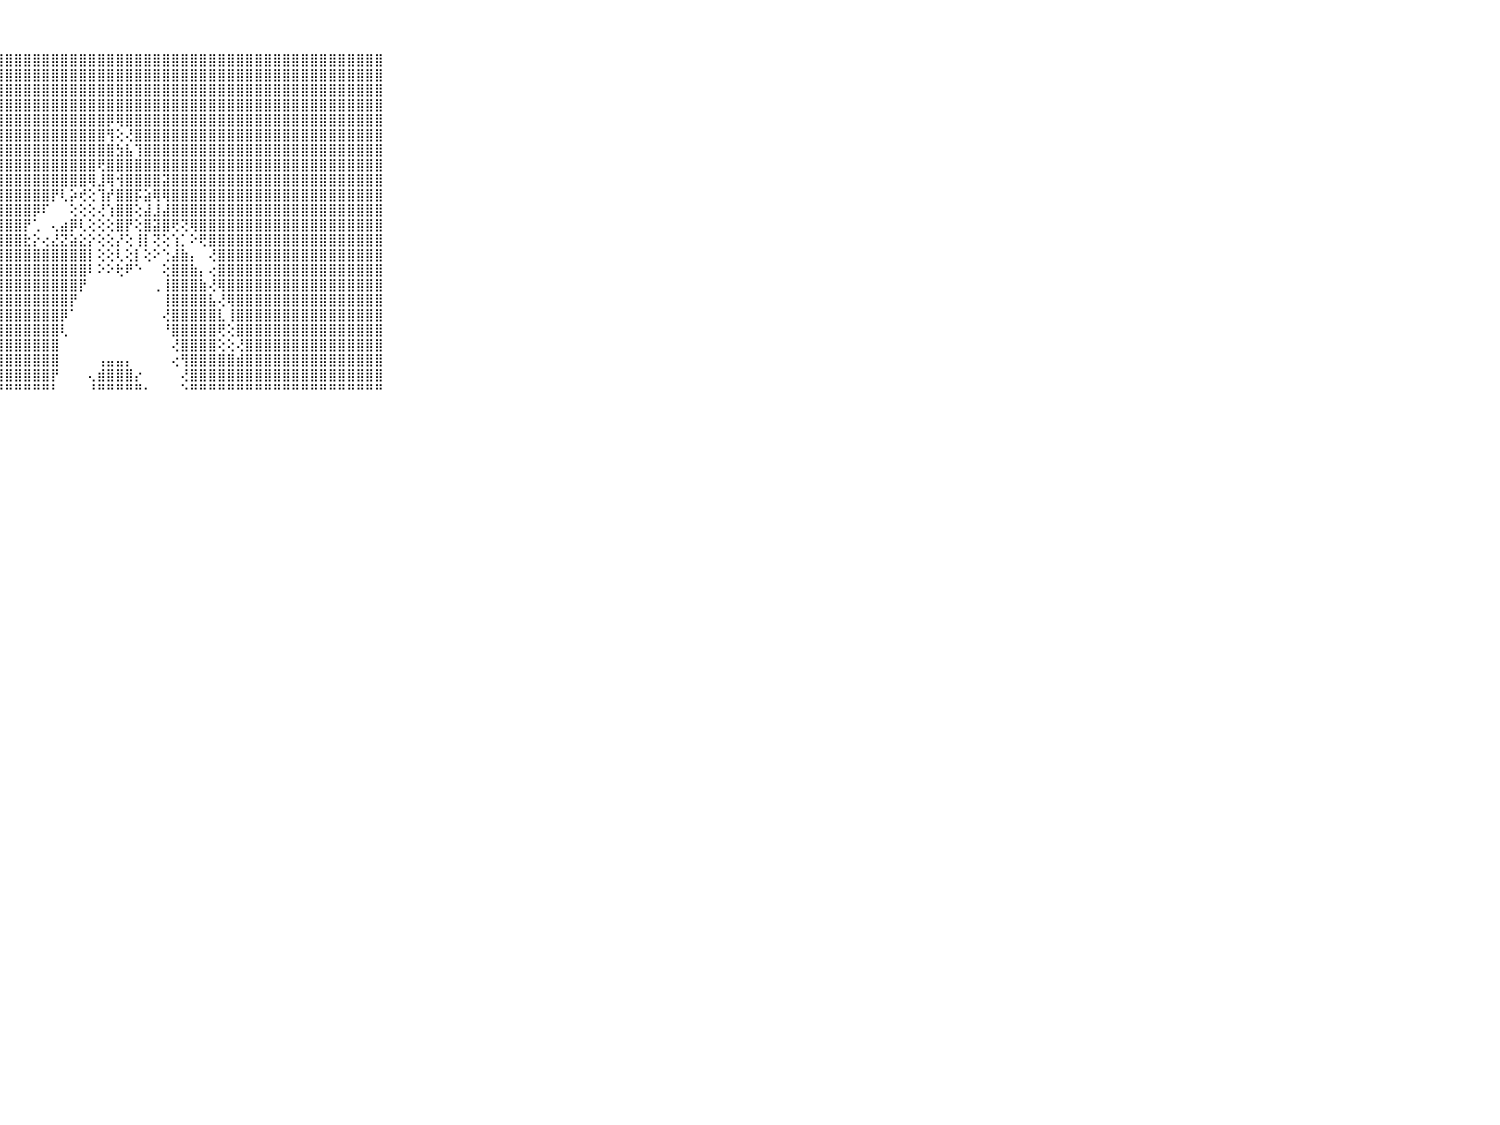

⠀⠀⠀⠀⠀⠀⠀⠀⠀⠀⠀⣿⣿⣿⣿⣿⣿⣿⣿⣿⣿⣿⣿⣿⣿⣿⣿⣿⣿⣿⣿⣿⣿⣿⣿⣿⣿⣿⣿⣿⣿⣿⣿⣿⣿⣿⣿⣿⣿⣿⣿⣿⣿⣿⣿⣿⣿⣿⣿⣿⣿⣿⣿⣿⣿⣿⣿⣿⣿⠀⠀⠀⠀⠀⠀⠀⠀⠀⠀⠀⠀
⠀⠀⠀⠀⠀⠀⠀⠀⠀⠀⠀⣿⣿⣿⣿⣿⣿⣿⣿⣿⣿⣿⣿⣿⣿⣿⣿⣿⣿⣿⣿⣿⣿⣿⣿⣿⣿⣿⣿⣿⣿⣿⣿⣿⣿⣿⣿⣿⣿⣿⣿⣿⣿⣿⣿⣿⣿⣿⣿⣿⣿⣿⣿⣿⣿⣿⣿⣿⣿⠀⠀⠀⠀⠀⠀⠀⠀⠀⠀⠀⠀
⠀⠀⠀⠀⠀⠀⠀⠀⠀⠀⠀⣿⣿⣿⣿⣿⣿⣿⣿⣿⣿⣿⣿⣿⣿⣿⣿⣿⣿⣿⣿⣿⣿⣿⣿⣿⣿⣿⣿⣿⣿⣿⣿⣿⣿⣿⣿⣿⣿⣿⣿⣿⣿⣿⣿⣿⣿⣿⣿⣿⣿⣿⣿⣿⣿⣿⣿⣿⣿⠀⠀⠀⠀⠀⠀⠀⠀⠀⠀⠀⠀
⠀⠀⠀⠀⠀⠀⠀⠀⠀⠀⠀⣿⣿⣿⣿⣿⣿⣿⣿⣿⣿⣿⣿⣿⣿⣿⣿⣿⣿⣿⣿⣿⣿⣿⣿⣿⣿⣿⣿⣿⣿⣿⣿⣿⣿⣿⣿⣿⣿⣿⣿⣿⣿⣿⣿⣿⣿⣿⣿⣿⣿⣿⣿⣿⣿⣿⣿⣿⣿⠀⠀⠀⠀⠀⠀⠀⠀⠀⠀⠀⠀
⠀⠀⠀⠀⠀⠀⠀⠀⠀⠀⠀⣿⣿⣿⣿⣿⣿⣿⣿⣿⣿⣿⣿⣿⣿⣿⣿⣿⣿⣿⣿⣿⣿⣿⣿⣿⣿⣿⣿⡿⢿⣿⣿⣿⣿⣿⣿⣿⣿⣿⣿⣿⣿⣿⣿⣿⣿⣿⣿⣿⣿⣿⣿⣿⣿⣿⣿⣿⣿⠀⠀⠀⠀⠀⠀⠀⠀⠀⠀⠀⠀
⠀⠀⠀⠀⠀⠀⠀⠀⠀⠀⠀⣿⣿⣿⣿⣿⣿⣿⣿⣿⣿⣿⣿⣿⣿⣿⣿⣿⣿⣿⣿⣿⣿⣿⣿⣿⣿⣿⣿⢻⢕⢜⣿⣿⣿⣿⣿⣿⣿⣿⣿⣿⣿⣿⣿⣿⣿⣿⣿⣿⣿⣿⣿⣿⣿⣿⣿⣿⣿⠀⠀⠀⠀⠀⠀⠀⠀⠀⠀⠀⠀
⠀⠀⠀⠀⠀⠀⠀⠀⠀⠀⠀⣿⣿⣿⣿⣿⣿⣿⣿⣿⣿⣿⣿⣿⣿⣿⣿⣿⣿⣿⣿⣿⣿⣿⣿⣿⣿⣿⣿⣿⣳⣧⢹⣿⣿⣿⣿⣿⣿⣿⣿⣿⣿⣿⣿⣿⣿⣿⣿⣿⣿⣿⣿⣿⣿⣿⣿⣿⣿⠀⠀⠀⠀⠀⠀⠀⠀⠀⠀⠀⠀
⠀⠀⠀⠀⠀⠀⠀⠀⠀⠀⠀⣿⣿⣿⣿⣿⣿⣿⣿⣿⣿⣿⣿⣿⣿⣿⣿⣿⣿⣿⣿⣿⣿⣿⣿⣿⣿⣿⢟⣿⣿⣿⣿⣿⣿⣿⣿⣿⣿⣿⣿⣿⣿⣿⣿⣿⣿⣿⣿⣿⣿⣿⣿⣿⣿⣿⣿⣿⣿⠀⠀⠀⠀⠀⠀⠀⠀⠀⠀⠀⠀
⠀⠀⠀⠀⠀⠀⠀⠀⠀⠀⠀⣿⣿⣿⣿⣿⣿⣿⣿⣿⣿⣿⣿⣿⣿⣿⣿⣿⣿⣿⣿⣿⣿⣿⣿⣿⣿⢿⣸⢿⢺⣿⣿⣿⣿⣽⣿⣿⣿⣿⣿⣿⣿⣿⣿⣿⣿⣿⣿⣿⣿⣿⣿⣿⣿⣿⣿⣿⣿⠀⠀⠀⠀⠀⠀⠀⠀⠀⠀⠀⠀
⠀⠀⠀⠀⠀⠀⠀⠀⠀⠀⠀⣿⣿⣿⣿⣿⣿⣿⣿⣿⣿⣿⣿⣿⣿⣿⣿⣿⣿⣿⣿⣿⣿⡟⢇⡵⢞⢕⢹⡞⣿⣿⡯⣵⢿⢿⣿⣿⣿⣿⣿⣿⣿⣿⣿⣿⣿⣿⣿⣿⣿⣿⣿⣿⣿⣿⣿⣿⣿⠀⠀⠀⠀⠀⠀⠀⠀⠀⠀⠀⠀
⠀⠀⠀⠀⠀⠀⠀⠀⠀⠀⠀⣿⣿⣿⣿⣿⣿⣿⣿⣿⣿⣿⣿⣿⣿⣿⣿⣿⣿⣿⣿⡿⠏⠀⠀⢕⢕⢕⢜⢱⣿⣿⢕⣼⣸⣼⣿⣿⣿⣿⣿⣿⣿⣿⣿⣿⣿⣿⣿⣿⣿⣿⣿⣿⣿⣿⣿⣿⣿⠀⠀⠀⠀⠀⠀⠀⠀⠀⠀⠀⠀
⠀⠀⠀⠀⠀⠀⠀⠀⠀⠀⠀⣿⣿⣿⣿⣿⣿⣿⣿⣿⣿⣿⣿⣿⣿⣿⣿⣿⣿⣿⡟⢁⠀⢄⣴⡿⢇⢕⢕⢕⣿⡟⢕⣿⣽⣿⢟⢝⢿⣿⣿⣿⣿⣿⣿⣿⣿⣿⣿⣿⣿⣿⣿⣿⣿⣿⣿⣿⣿⠀⠀⠀⠀⠀⠀⠀⠀⠀⠀⠀⠀
⠀⠀⠀⠀⠀⠀⠀⠀⠀⠀⠀⣿⣿⣿⣿⣿⣿⣿⣿⣿⣿⣿⣿⣿⣿⣿⣿⣿⣿⣿⣗⡕⢔⣜⣝⣵⣕⡕⢕⢕⡜⢕⢸⡇⢝⢕⢱⡁⠕⢟⣿⣿⣿⣿⣿⣿⣿⣿⣿⣿⣿⣿⣿⣿⣿⣿⣿⣿⣿⠀⠀⠀⠀⠀⠀⠀⠀⠀⠀⠀⠀
⠀⠀⠀⠀⠀⠀⠀⠀⠀⠀⠀⣿⣿⣿⣿⣿⣿⣿⣿⣿⣿⣿⣿⣿⣿⣿⣿⣿⣿⣿⣿⣿⣿⣿⣿⣿⣿⡇⢕⢕⢇⢕⡇⢕⠕⢑⣼⣷⡄⠀⢜⣿⣿⣿⣿⣿⣿⣿⣿⣿⣿⣿⣿⣿⣿⣿⣿⣿⣿⠀⠀⠀⠀⠀⠀⠀⠀⠀⠀⠀⠀
⠀⠀⠀⠀⠀⠀⠀⠀⠀⠀⠀⣿⣿⣿⣿⣿⣿⣿⣿⣿⣿⣿⣿⣿⣿⣿⣿⣿⣿⣿⣿⣿⣿⣿⣿⣿⣿⠇⠕⠕⢗⠟⠑⠀⠀⢕⣿⣿⣷⡄⢔⣿⣿⣿⣿⣿⣿⣿⣿⣿⣿⣿⣿⣿⣿⣿⣿⣿⣿⠀⠀⠀⠀⠀⠀⠀⠀⠀⠀⠀⠀
⠀⠀⠀⠀⠀⠀⠀⠀⠀⠀⠀⣿⣿⣿⣿⣿⣿⣿⣿⣿⣿⣿⣿⣿⣿⣿⣿⣿⣿⣿⣿⣿⣿⣿⣿⣿⡟⠀⠀⠀⠀⠀⠀⠀⢀⢸⣿⣿⣿⣷⢜⢿⣿⣿⣿⣿⣿⣿⣿⣿⣿⣿⣿⣿⣿⣿⣿⣿⣿⠀⠀⠀⠀⠀⠀⠀⠀⠀⠀⠀⠀
⠀⠀⠀⠀⠀⠀⠀⠀⠀⠀⠀⣿⣿⣿⣿⣿⣿⣿⣿⣿⣿⣿⣿⣿⣿⣿⣿⣿⣿⣿⣿⣿⣿⣿⣿⡟⠀⠀⠀⠀⠀⠀⠀⠀⠀⢸⣿⣿⣿⣿⣧⢜⢿⣿⣿⣿⣿⣿⣿⣿⣿⣿⣿⣿⣿⣿⣿⣿⣿⠀⠀⠀⠀⠀⠀⠀⠀⠀⠀⠀⠀
⠀⠀⠀⠀⠀⠀⠀⠀⠀⠀⠀⣿⣿⣿⣿⣿⣿⣿⣿⣿⣿⣿⣿⣿⣿⣿⣿⣿⣿⣿⣿⣿⣿⣿⡿⠁⠀⠀⠀⠀⠀⠀⠀⠀⠀⢜⣿⣿⣿⣿⣿⣇⢸⣿⣿⣿⣿⣿⣿⣿⣿⣿⣿⣿⣿⣿⣿⣿⣿⠀⠀⠀⠀⠀⠀⠀⠀⠀⠀⠀⠀
⠀⠀⠀⠀⠀⠀⠀⠀⠀⠀⠀⣿⣿⣿⣿⣿⣿⣿⣿⣿⣿⣿⣿⣿⣿⣿⣿⣿⣿⣿⣿⣿⣿⣿⢇⠀⠀⠀⠀⠀⠀⠀⠀⠀⠀⠘⣿⣿⣿⣿⣿⢟⢕⣿⣿⣿⣿⣿⣿⣿⣿⣿⣿⣿⣿⣿⣿⣿⣿⠀⠀⠀⠀⠀⠀⠀⠀⠀⠀⠀⠀
⠀⠀⠀⠀⠀⠀⠀⠀⠀⠀⠀⣿⣿⣿⣿⣿⣿⣿⣿⣿⣿⣿⣿⣿⣿⣿⣿⣿⣿⣿⣿⣿⣿⣿⠀⠀⠀⠀⠀⠀⠀⠀⠀⠀⠀⠀⢜⣿⣿⣿⣿⢕⢕⢜⣿⣿⣿⣿⣿⣿⣿⣿⣿⣿⣿⣿⣿⣿⣿⠀⠀⠀⠀⠀⠀⠀⠀⠀⠀⠀⠀
⠀⠀⠀⠀⠀⠀⠀⠀⠀⠀⠀⣿⣿⣿⣿⣿⣿⣿⣿⣿⣿⣿⣿⣿⣿⣿⣿⣿⣿⣿⣿⣿⣿⣿⠀⠀⠀⠀⢠⣤⣤⡄⠀⠀⠀⠀⢔⢻⣿⣿⣿⣿⣿⣾⣿⣿⣿⣿⣿⣿⣿⣿⣿⣿⣿⣿⣿⣿⣿⠀⠀⠀⠀⠀⠀⠀⠀⠀⠀⠀⠀
⠀⠀⠀⠀⠀⠀⠀⠀⠀⠀⠀⣿⣿⣿⣿⣿⣿⣿⣿⣿⣿⣿⣿⣿⣿⣿⣿⣿⣿⣿⣿⣿⣿⡟⠀⠀⠀⢄⣾⣿⣿⣿⡔⠀⠀⠀⠀⢜⣿⣿⣿⣿⣿⣿⣿⣿⣿⣿⣿⣿⣿⣿⣿⣿⣿⣿⣿⣿⣿⠀⠀⠀⠀⠀⠀⠀⠀⠀⠀⠀⠀
⠀⠀⠀⠀⠀⠀⠀⠀⠀⠀⠀⠛⠛⠛⠛⠛⠛⠛⠛⠛⠛⠛⠛⠛⠛⠛⠛⠛⠛⠛⠛⠛⠛⠃⠀⠀⠀⠘⠛⠛⠛⠛⠛⠂⠀⠀⠀⠑⠛⠛⠛⠛⠛⠛⠛⠛⠛⠛⠛⠛⠛⠛⠛⠛⠛⠛⠛⠛⠛⠀⠀⠀⠀⠀⠀⠀⠀⠀⠀⠀⠀